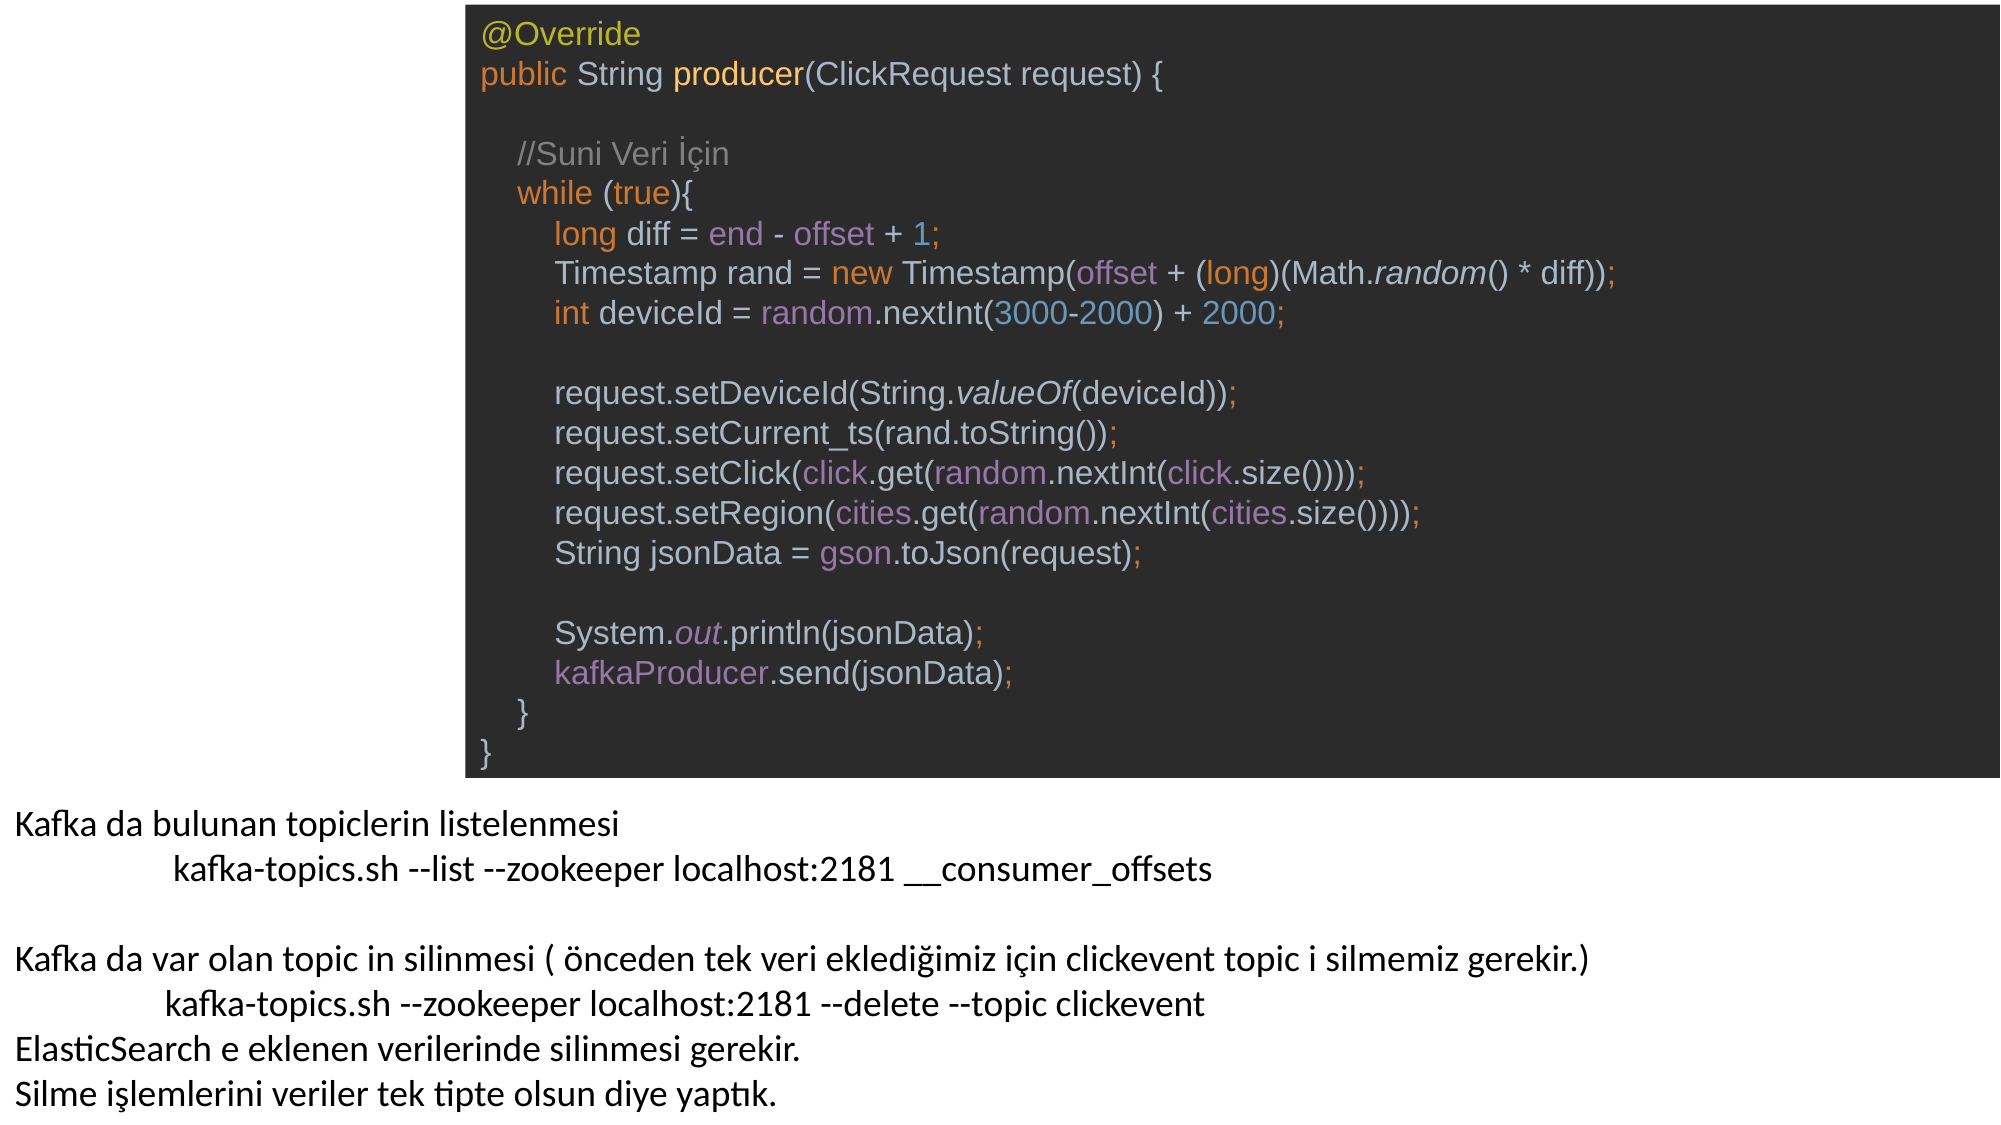

@Override
public String producer(ClickRequest request) {
    //Suni Veri İçin
    while (true){
        long diff = end - offset + 1;
        Timestamp rand = new Timestamp(offset + (long)(Math.random() * diff));
        int deviceId = random.nextInt(3000-2000) + 2000;
        request.setDeviceId(String.valueOf(deviceId));
        request.setCurrent_ts(rand.toString());
        request.setClick(click.get(random.nextInt(click.size())));
        request.setRegion(cities.get(random.nextInt(cities.size())));
        String jsonData = gson.toJson(request);
        System.out.println(jsonData);
        kafkaProducer.send(jsonData);
    }
}
Kafka da bulunan topiclerin listelenmesi
	 kafka-topics.sh --list --zookeeper localhost:2181 __consumer_offsets

Kafka da var olan topic in silinmesi ( önceden tek veri eklediğimiz için clickevent topic i silmemiz gerekir.)
	kafka-topics.sh --zookeeper localhost:2181 --delete --topic clickevent
ElasticSearch e eklenen verilerinde silinmesi gerekir.
Silme işlemlerini veriler tek tipte olsun diye yaptık.